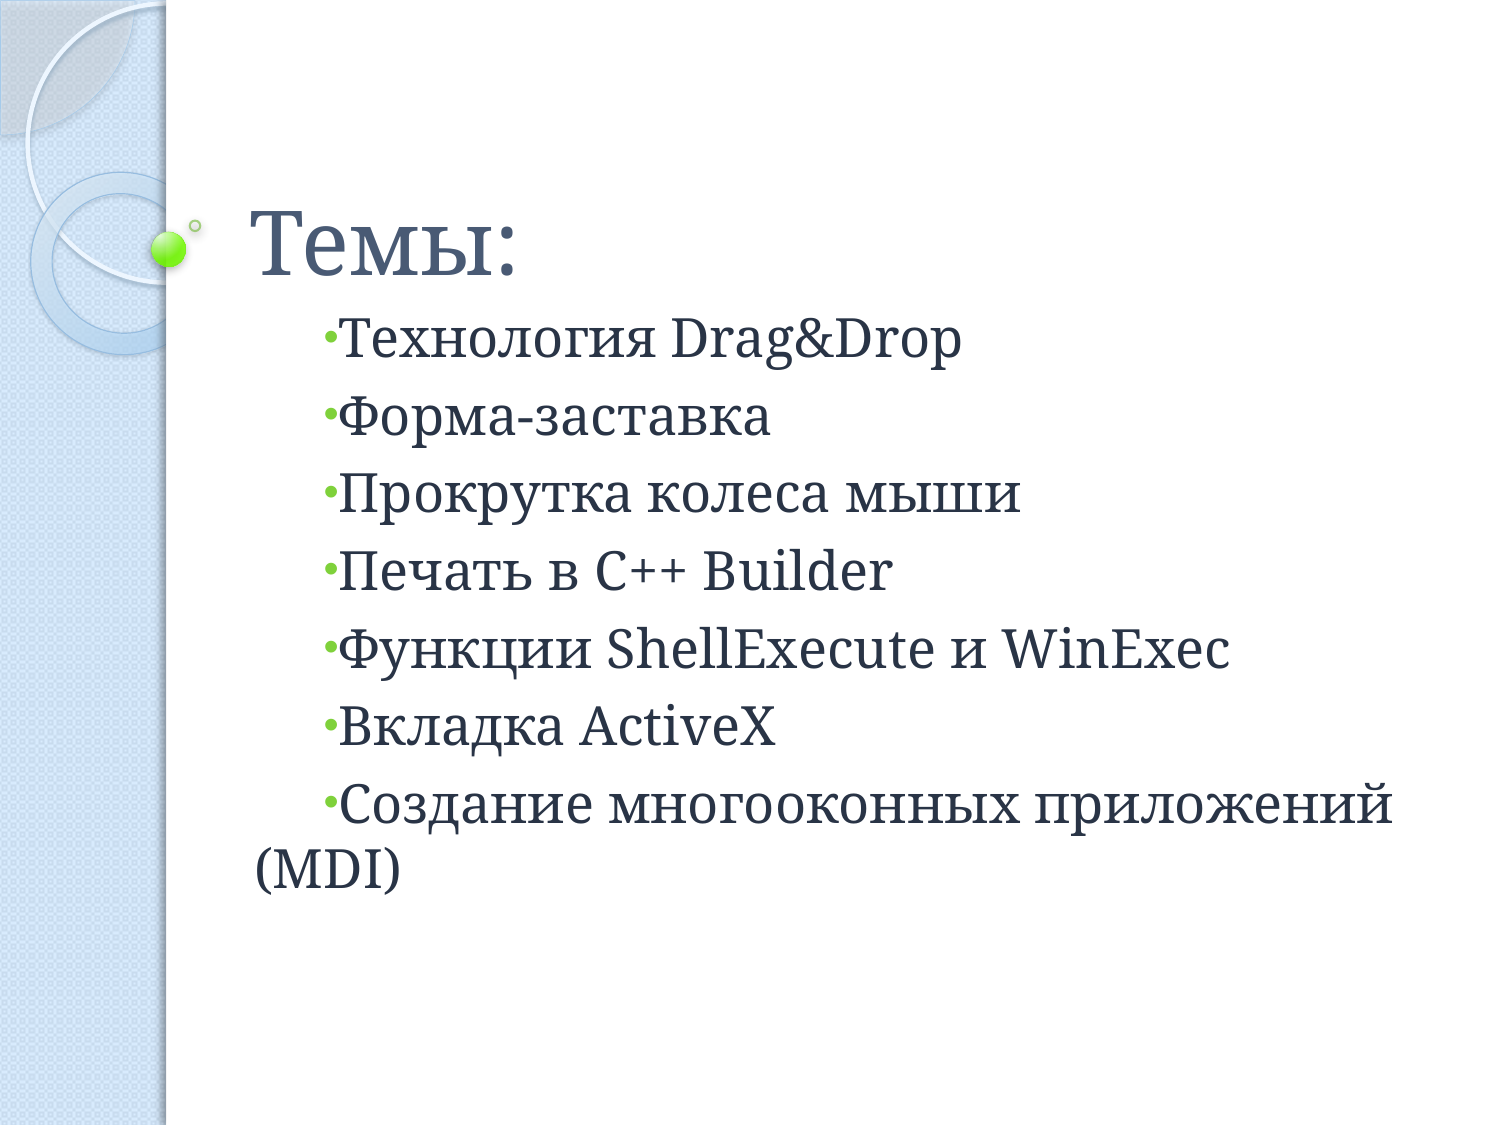

# Темы:
Технология Drag&Drop
Форма-заставка
Прокрутка колеса мыши
Печать в C++ Builder
Функции ShellExecute и WinExec
Вкладка ActiveX
Создание многооконных приложений (MDI)